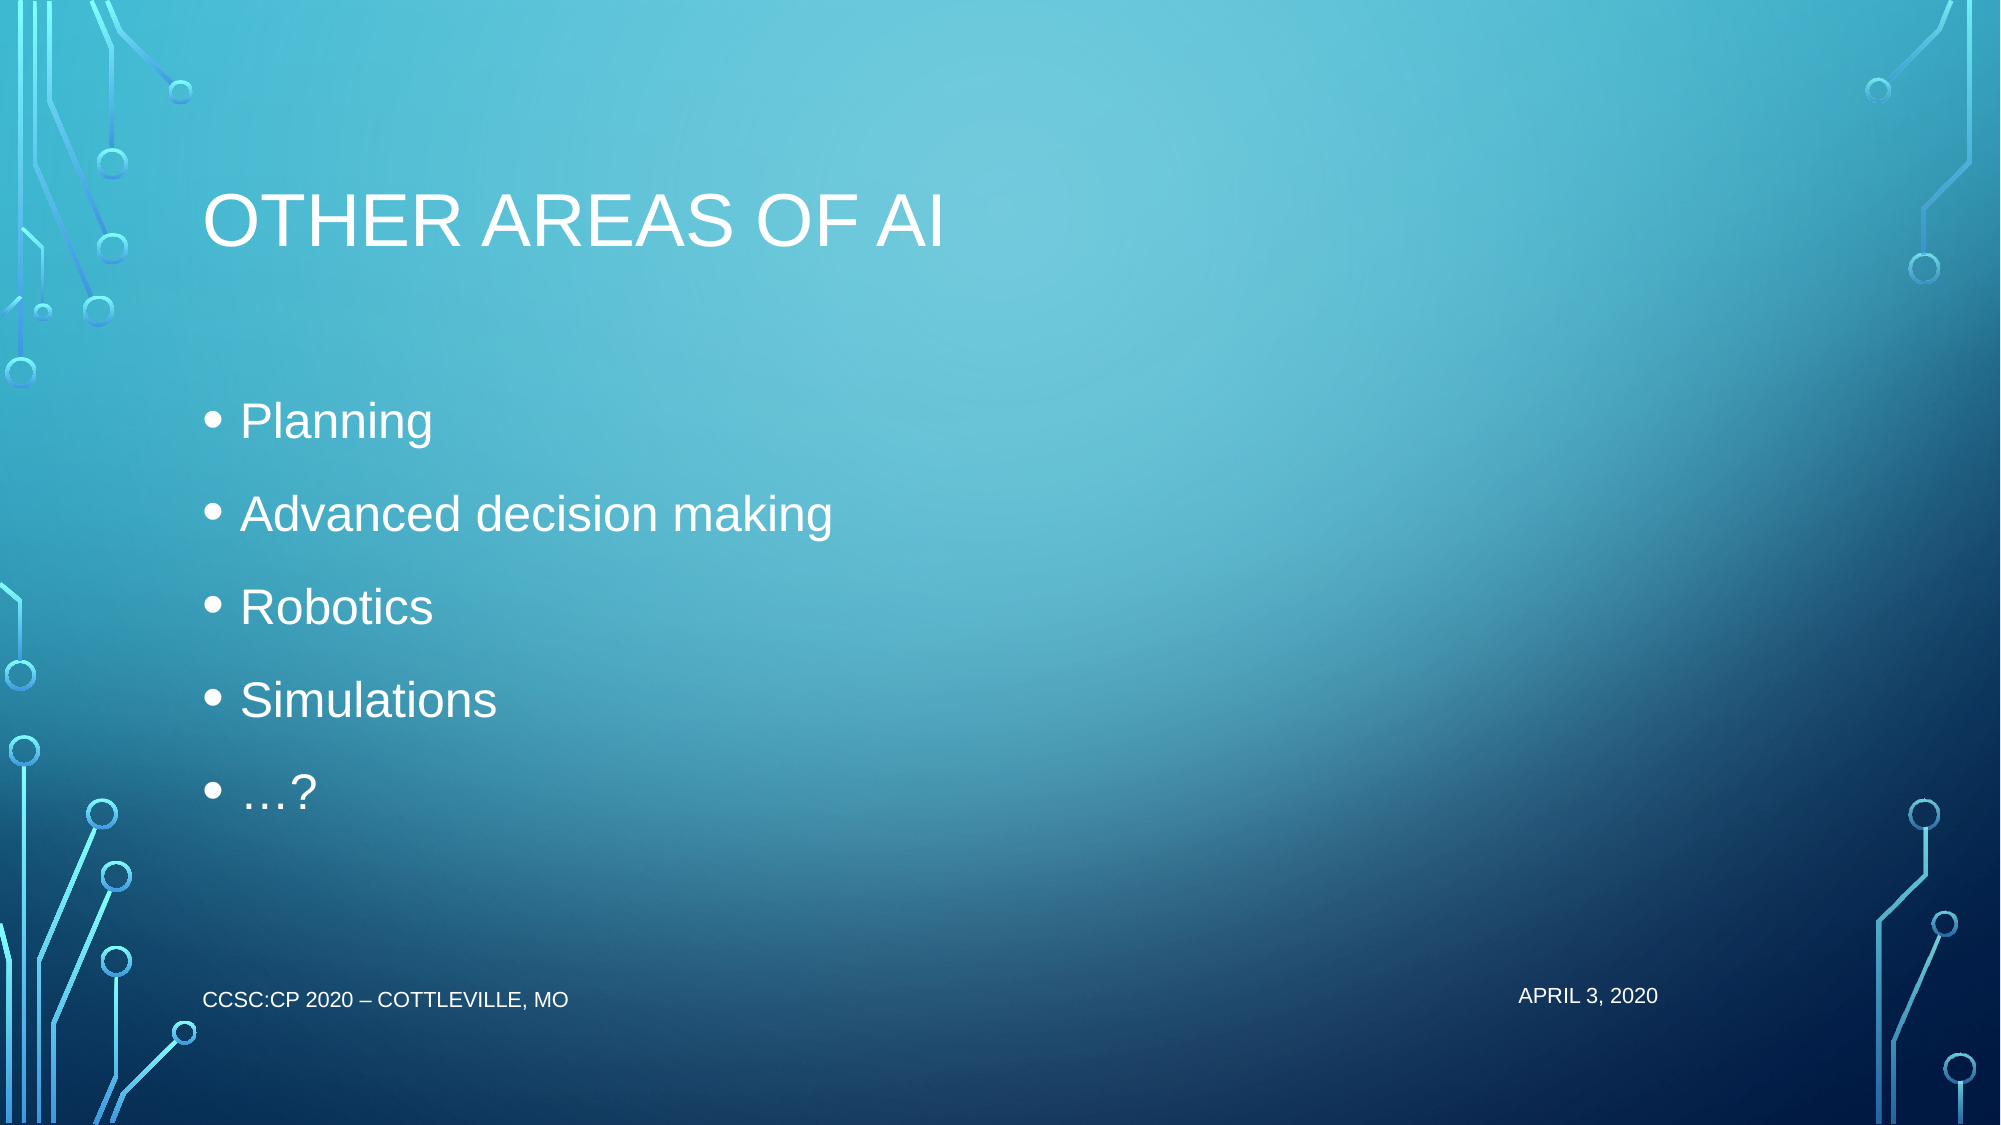

# Other areas of ai
Planning
Advanced decision making
Robotics
Simulations
…?
CCSC:CP 2020 – Cottleville, MO
APRIL 3, 2020